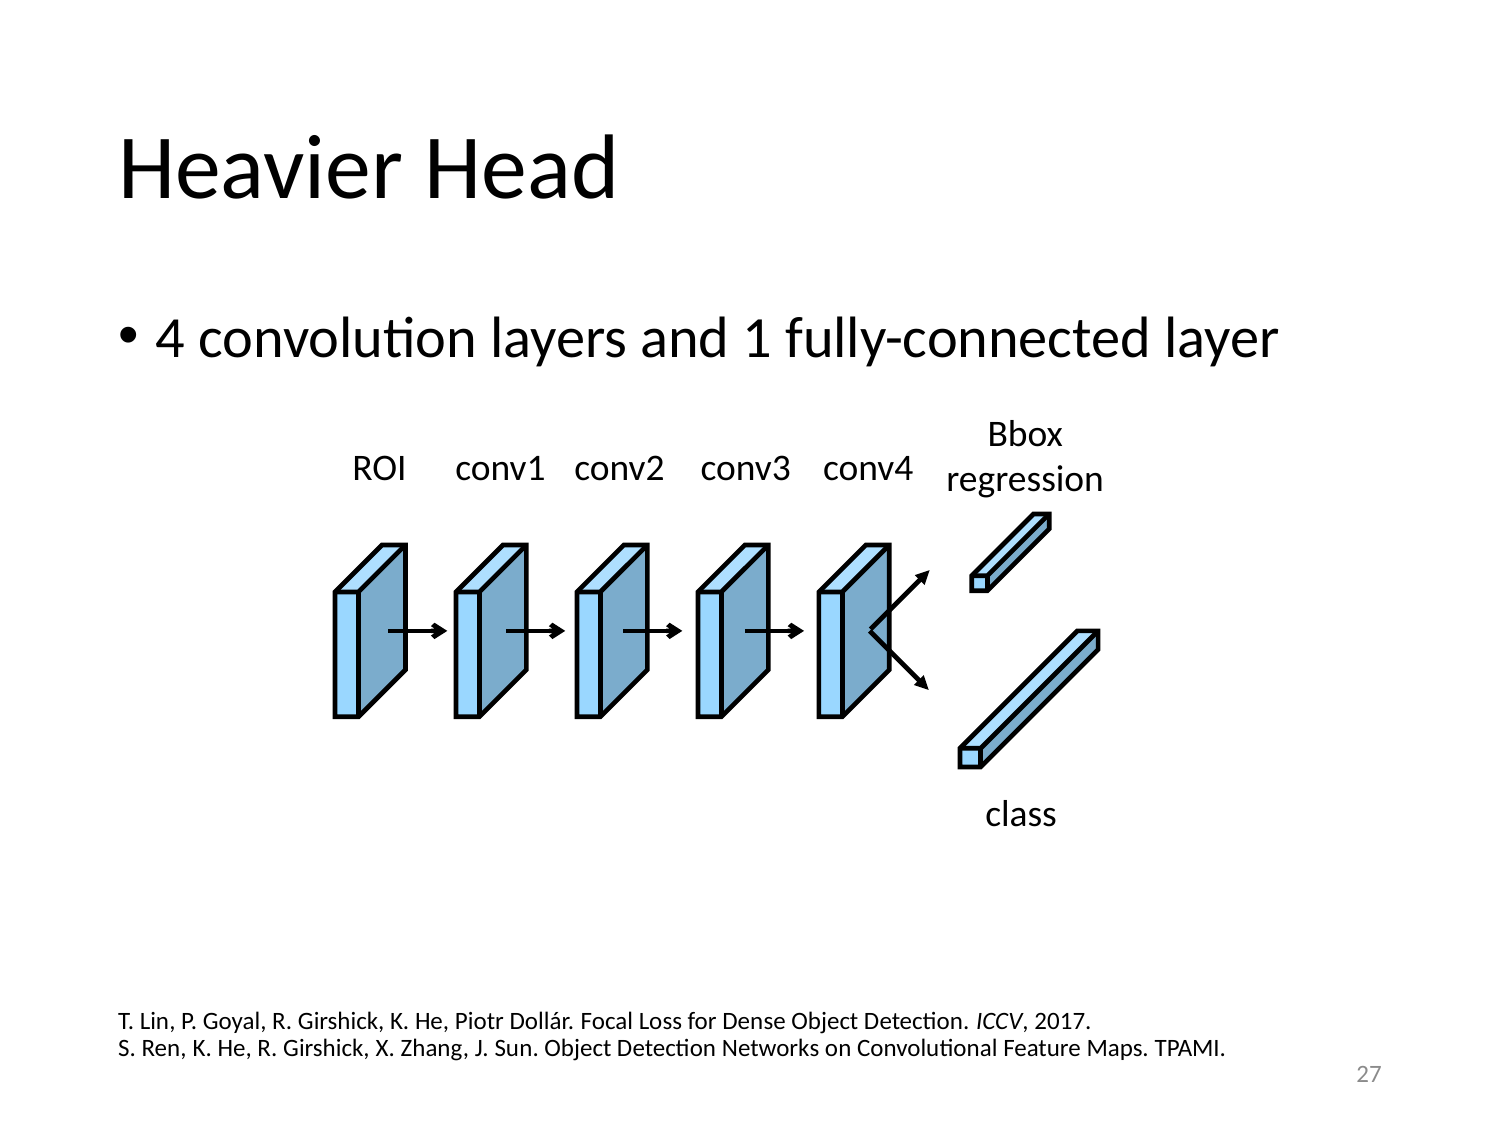

# Heavier Head
4 convolution layers and 1 fully-connected layer

Bbox
regression
ROI

conv1
conv2
conv3
conv4

class
T. Lin, P. Goyal, R. Girshick, K. He, Piotr Dollár. Focal Loss for Dense Object Detection. ICCV, 2017.
S. Ren, K. He, R. Girshick, X. Zhang, J. Sun. Object Detection Networks on Convolutional Feature Maps. TPAMI.
27